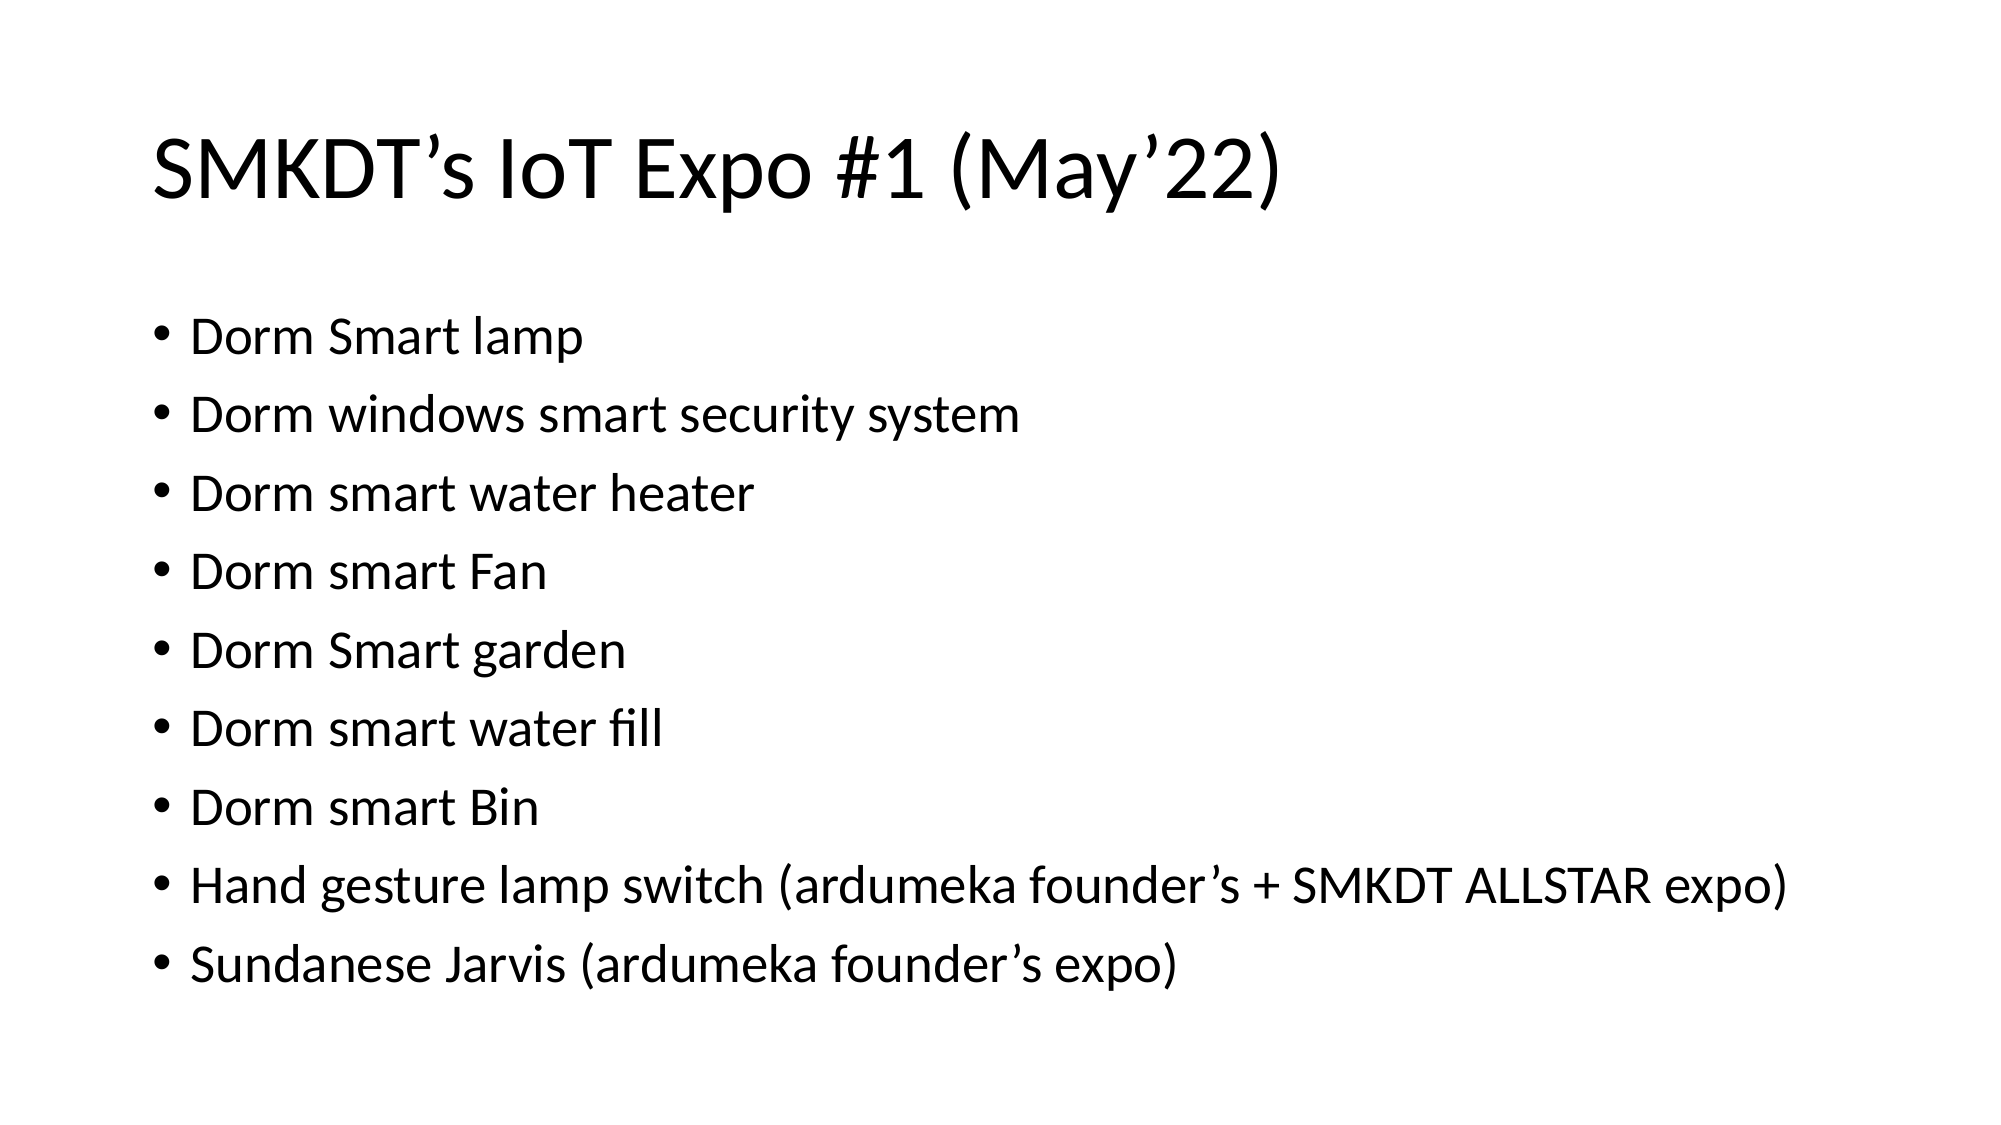

# SMKDT’s IoT Expo #1 (May’22)
Dorm Smart lamp
Dorm windows smart security system
Dorm smart water heater
Dorm smart Fan
Dorm Smart garden
Dorm smart water fill
Dorm smart Bin
Hand gesture lamp switch (ardumeka founder’s + SMKDT ALLSTAR expo)
Sundanese Jarvis (ardumeka founder’s expo)